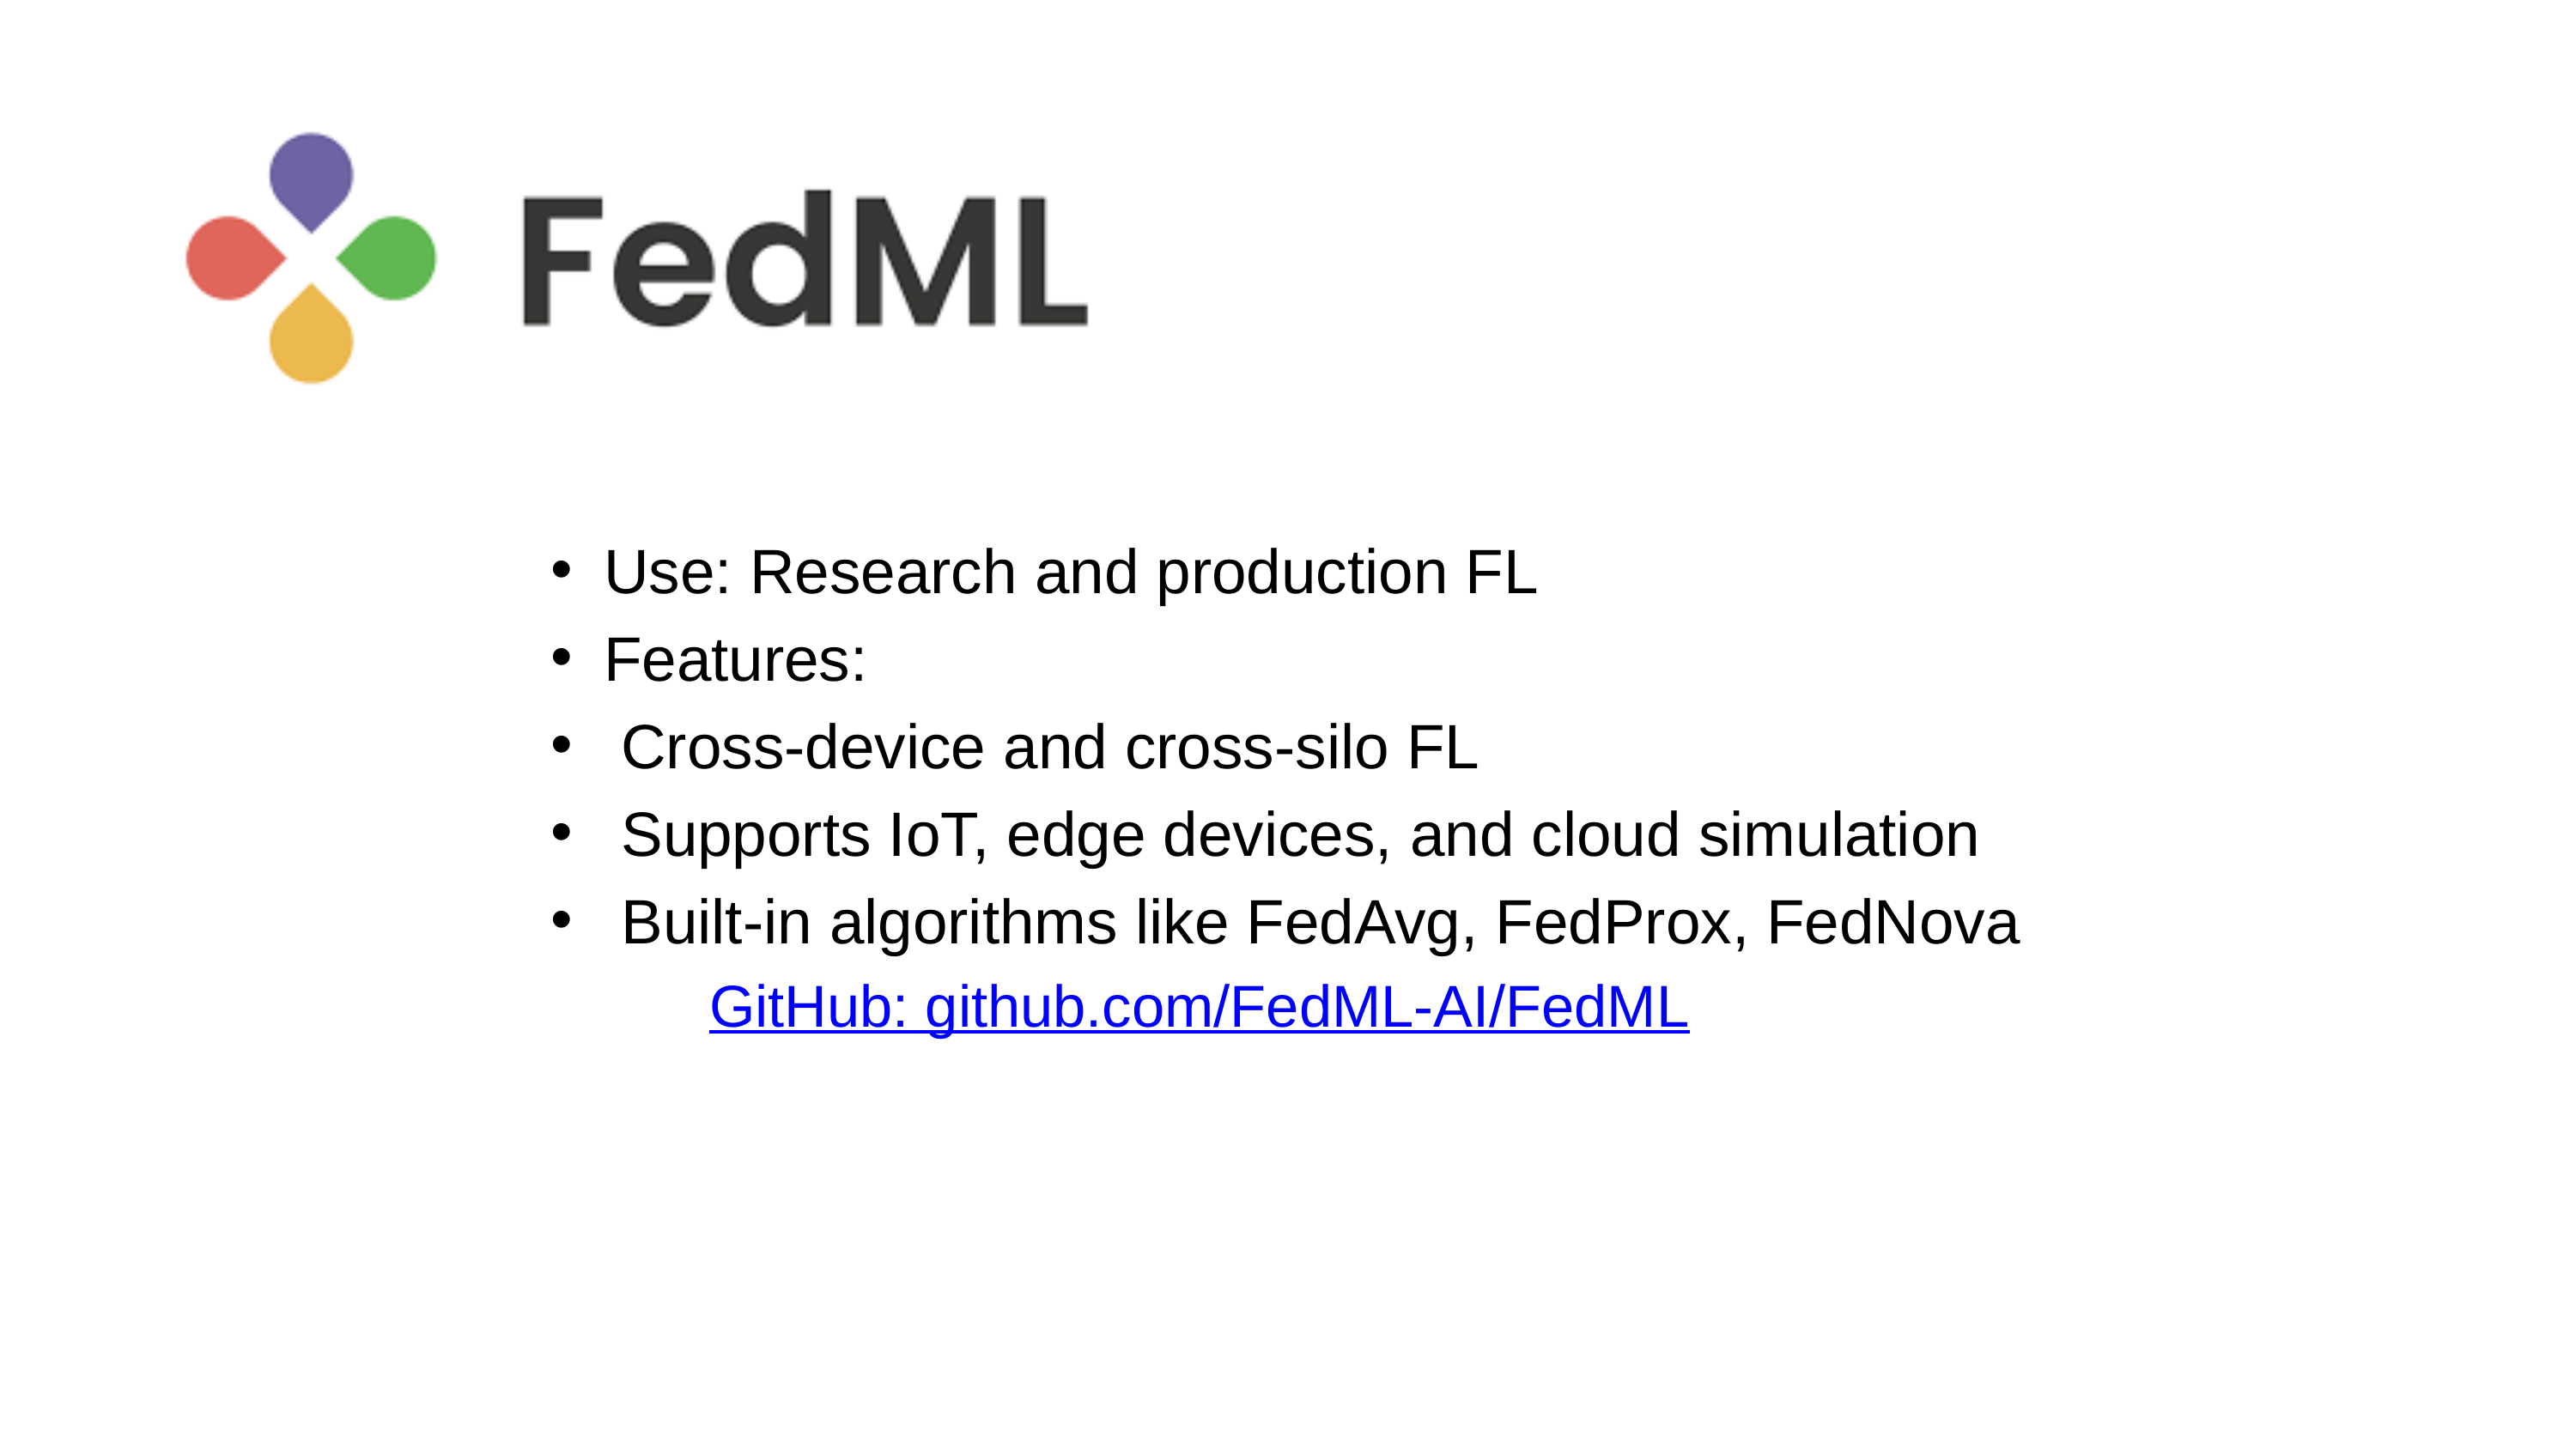

Use: Research and production FL
Features:
 Cross-device and cross-silo FL
 Supports IoT, edge devices, and cloud simulation
 Built-in algorithms like FedAvg, FedProx, FedNova
             GitHub: github.com/FedML-AI/FedML